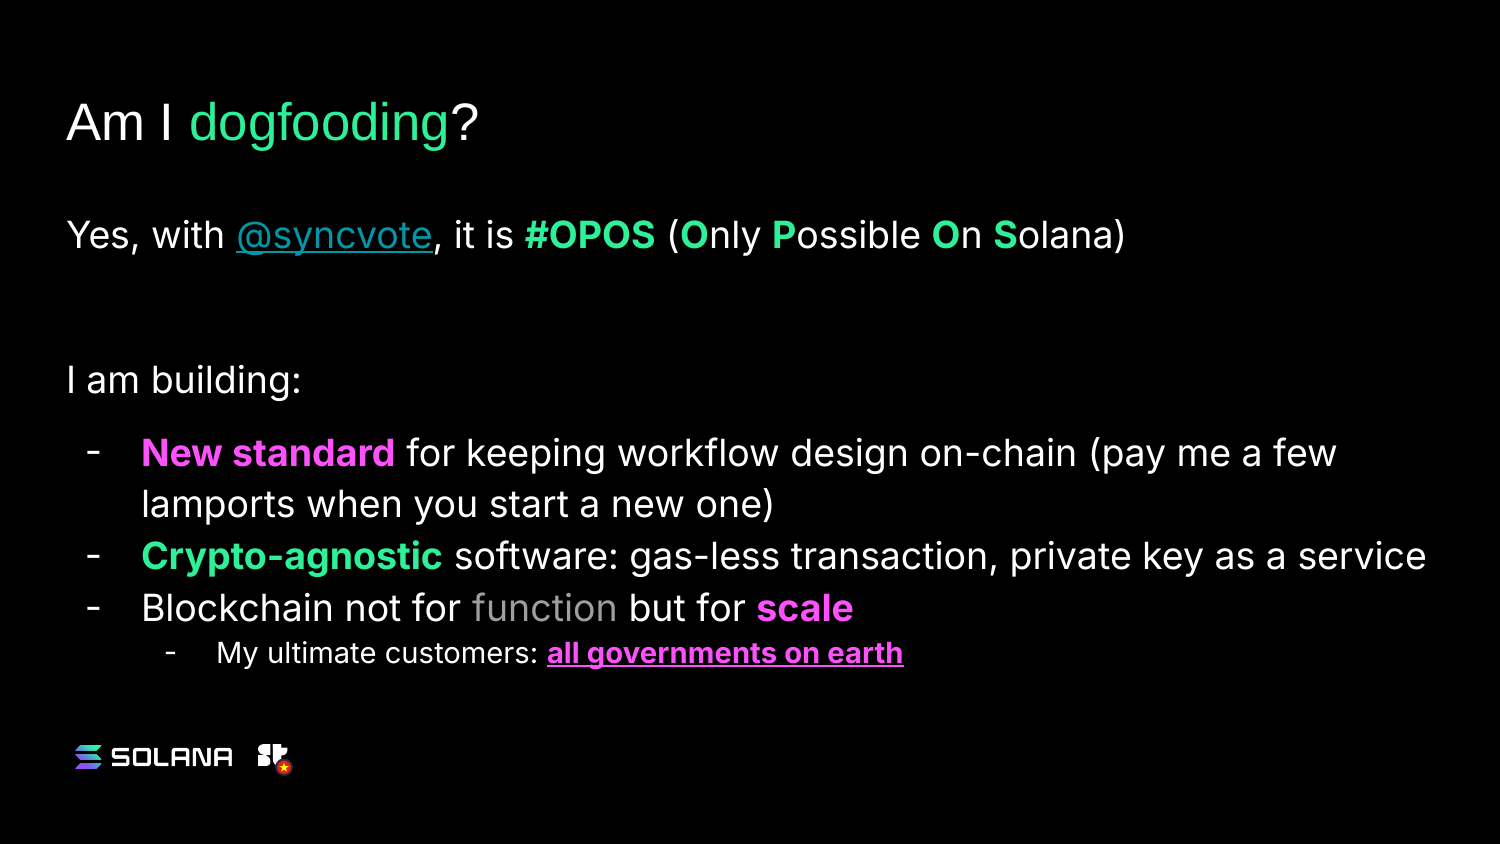

# Am I dogfooding?
Yes, with @syncvote, it is #OPOS (Only Possible On Solana)

I am building:
New standard for keeping workflow design on-chain (pay me a few lamports when you start a new one)
Crypto-agnostic software: gas-less transaction, private key as a service
Blockchain not for function but for scale
My ultimate customers: all governments on earth